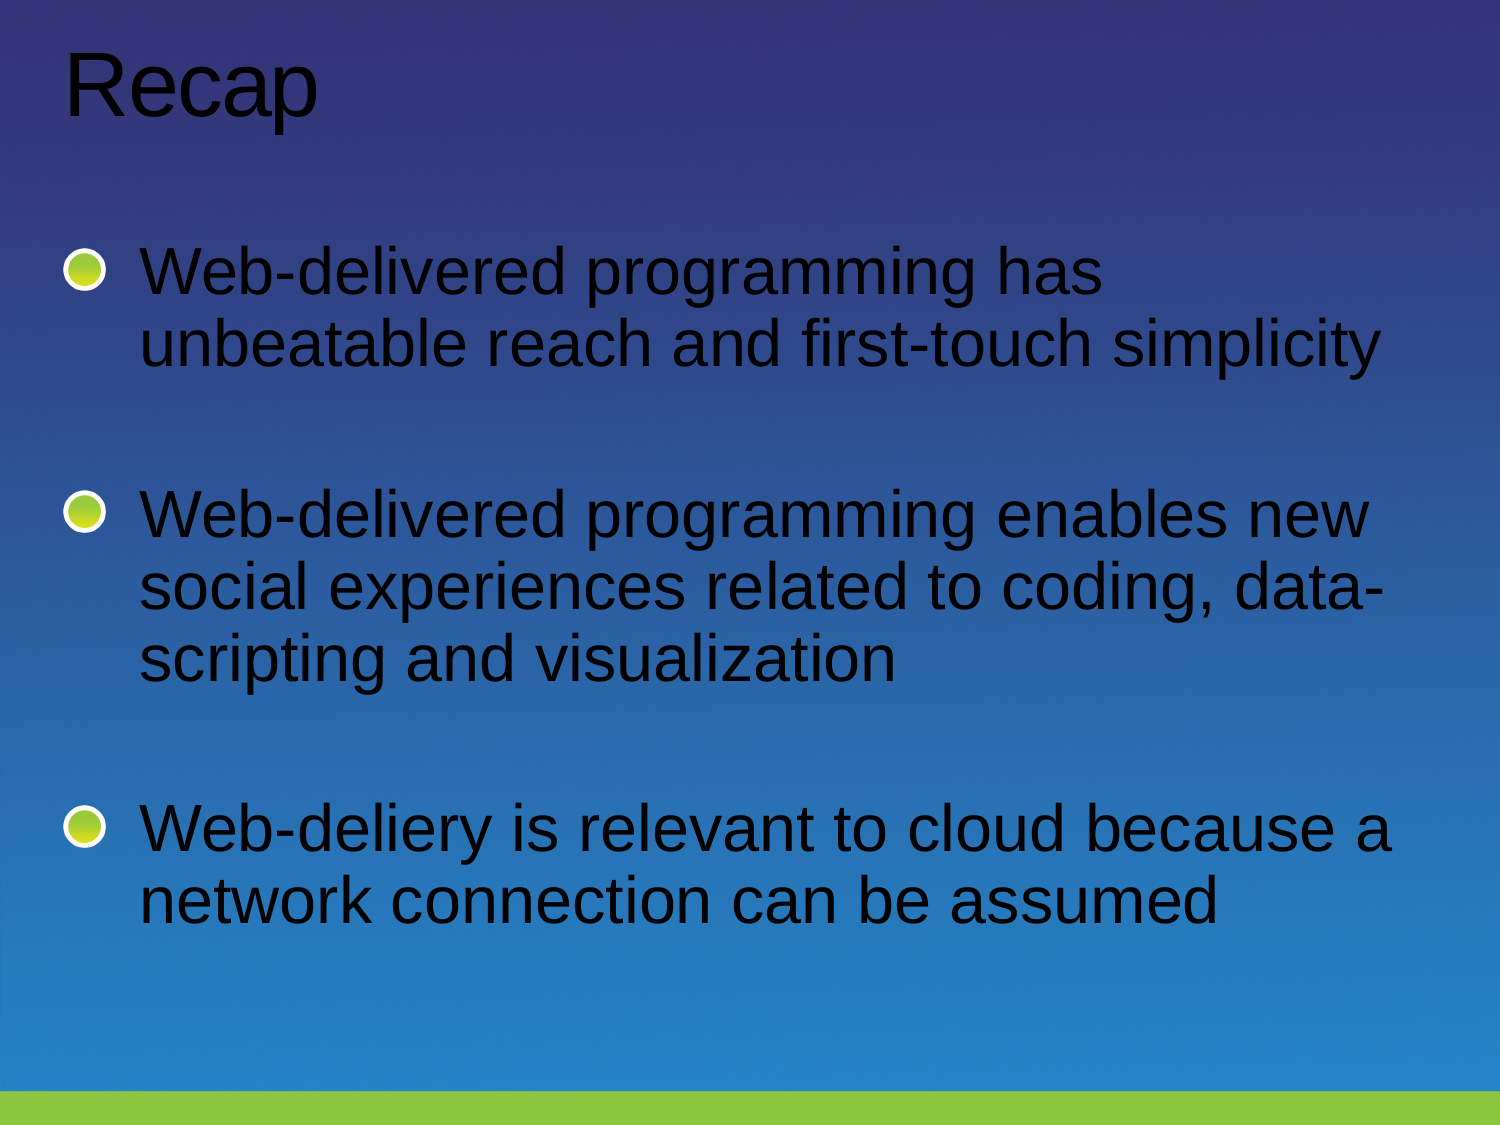

# Recap
Web-delivered programming has unbeatable reach and first-touch simplicity

Web-delivered programming enables new social experiences related to coding, data-scripting and visualization

Web-deliery is relevant to cloud because a network connection can be assumed